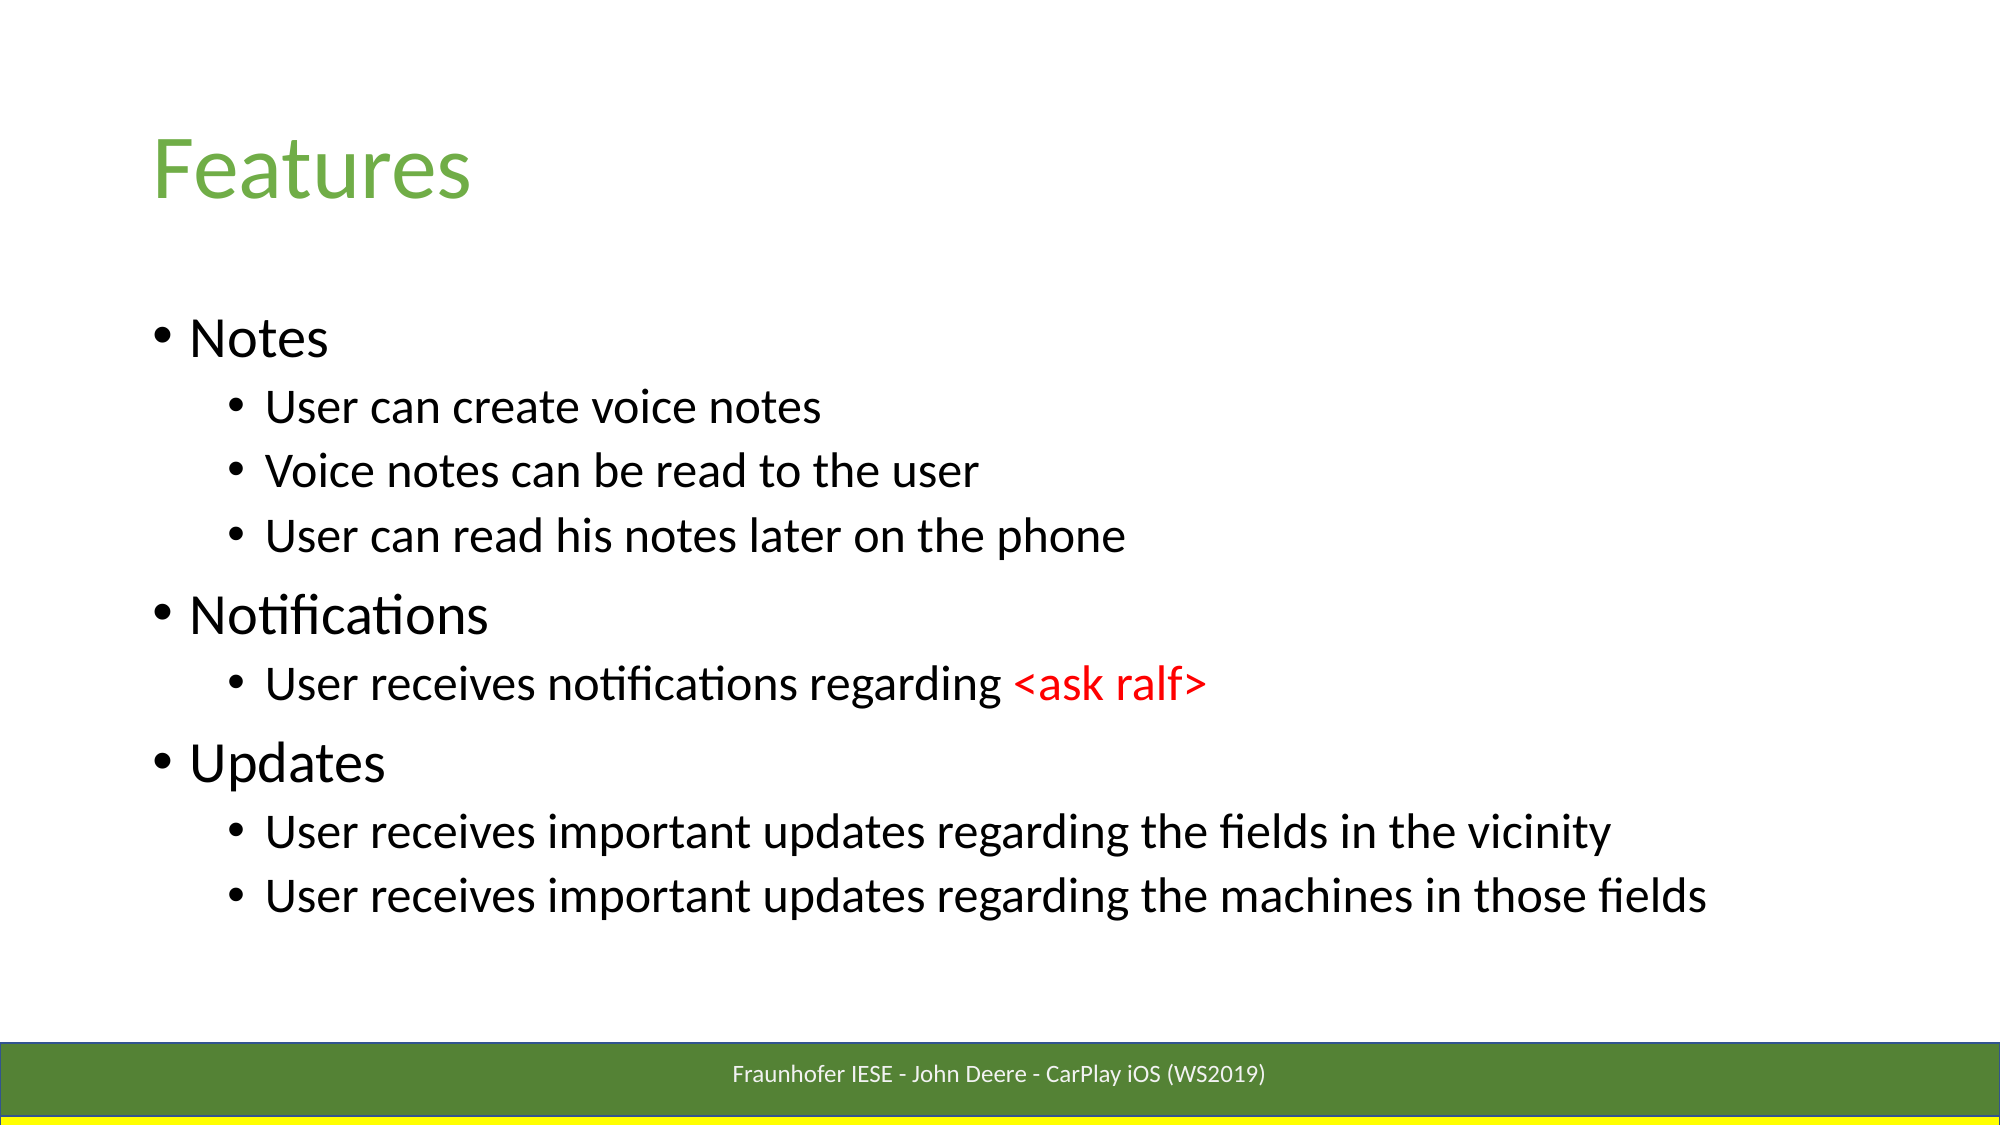

# Features
Notes
User can create voice notes
Voice notes can be read to the user
User can read his notes later on the phone
Notifications
User receives notifications regarding <ask ralf>
Updates
User receives important updates regarding the fields in the vicinity
User receives important updates regarding the machines in those fields

Fraunhofer IESE - John Deere - CarPlay iOS (WS2019)